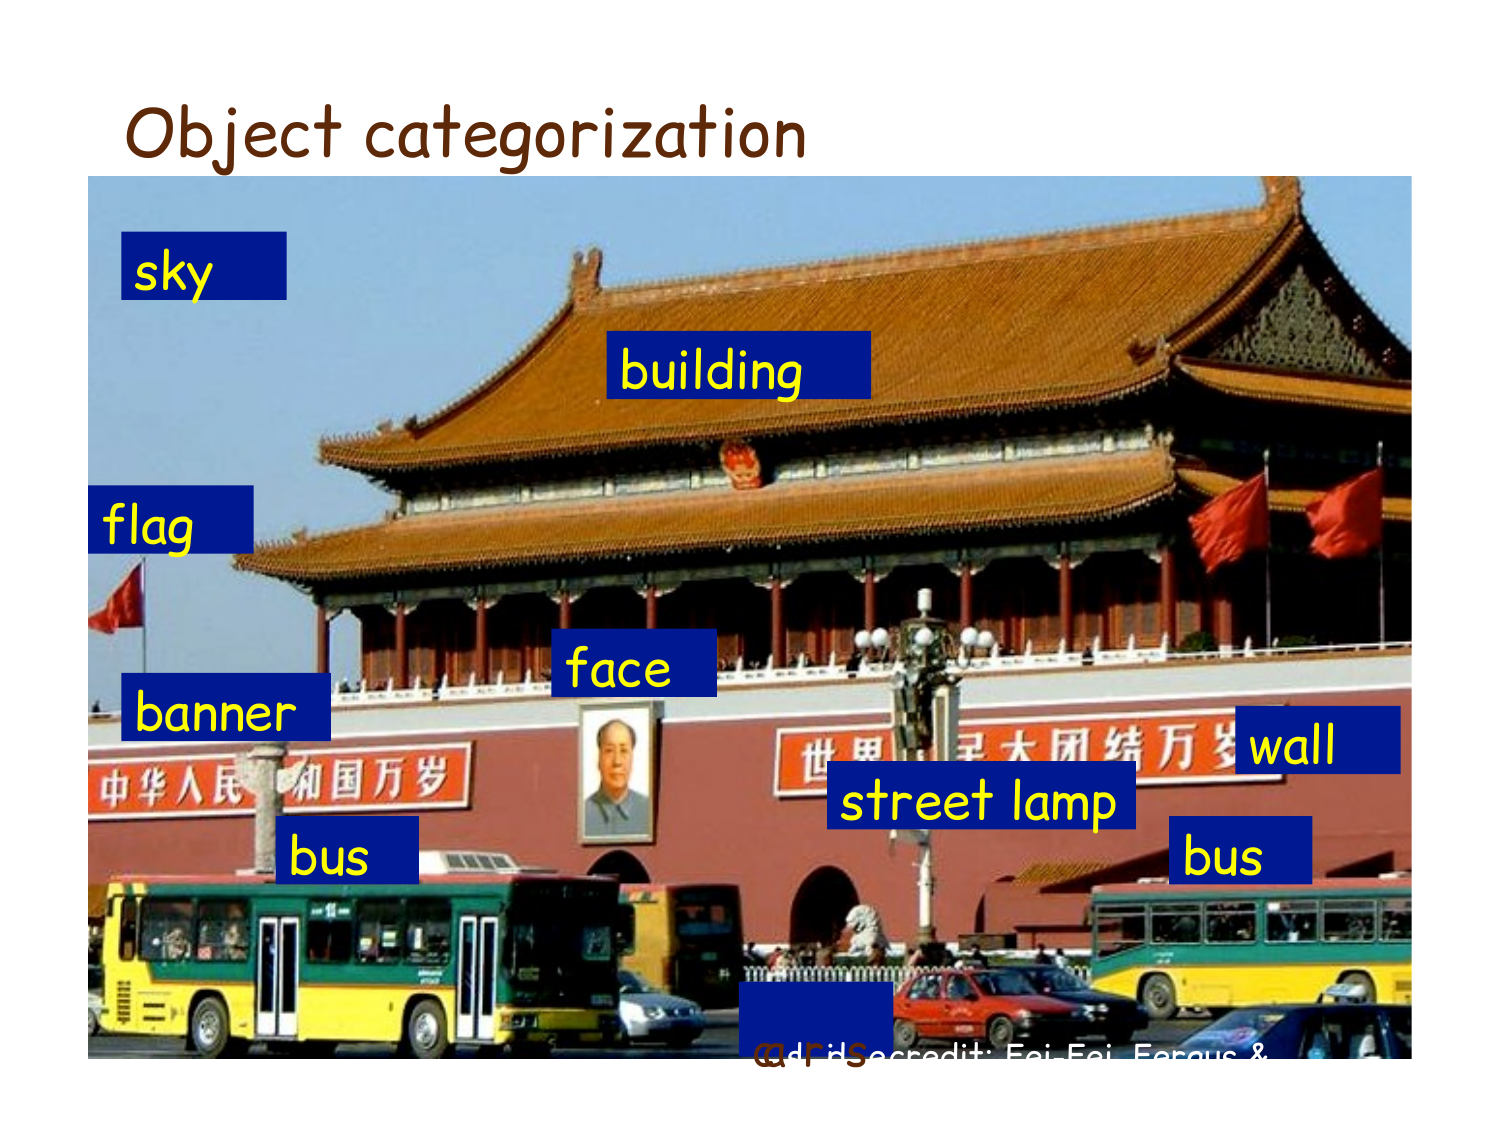

# Object categorization

sky
building
flag
face
banner
wall
street lamp
bus
bus

caslridse credit: Fei-Fei, Fergus & Torralba